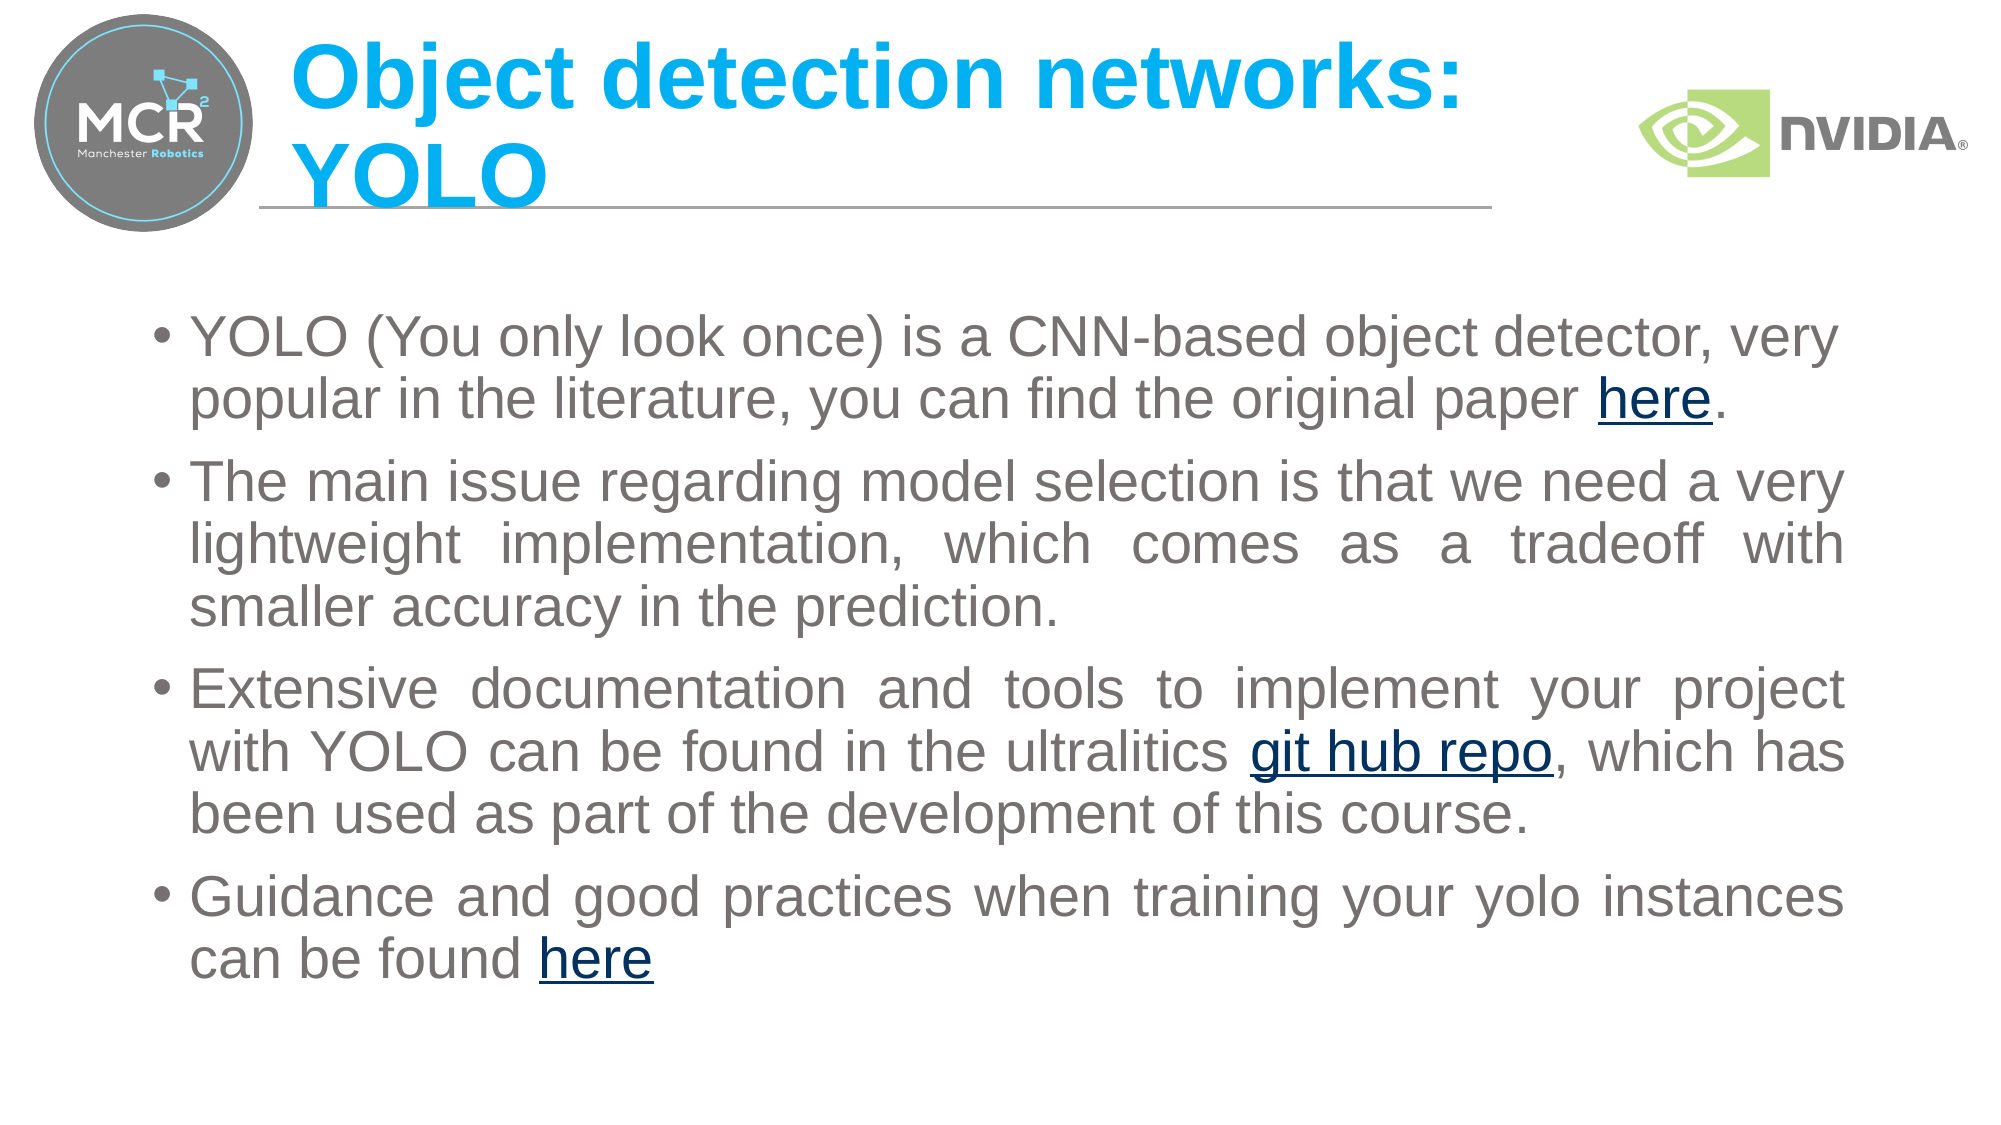

# Object detection networks: YOLO
YOLO (You only look once) is a CNN-based object detector, very popular in the literature, you can find the original paper here.
The main issue regarding model selection is that we need a very lightweight implementation, which comes as a tradeoff with smaller accuracy in the prediction.
Extensive documentation and tools to implement your project with YOLO can be found in the ultralitics git hub repo, which has been used as part of the development of this course.
Guidance and good practices when training your yolo instances can be found here